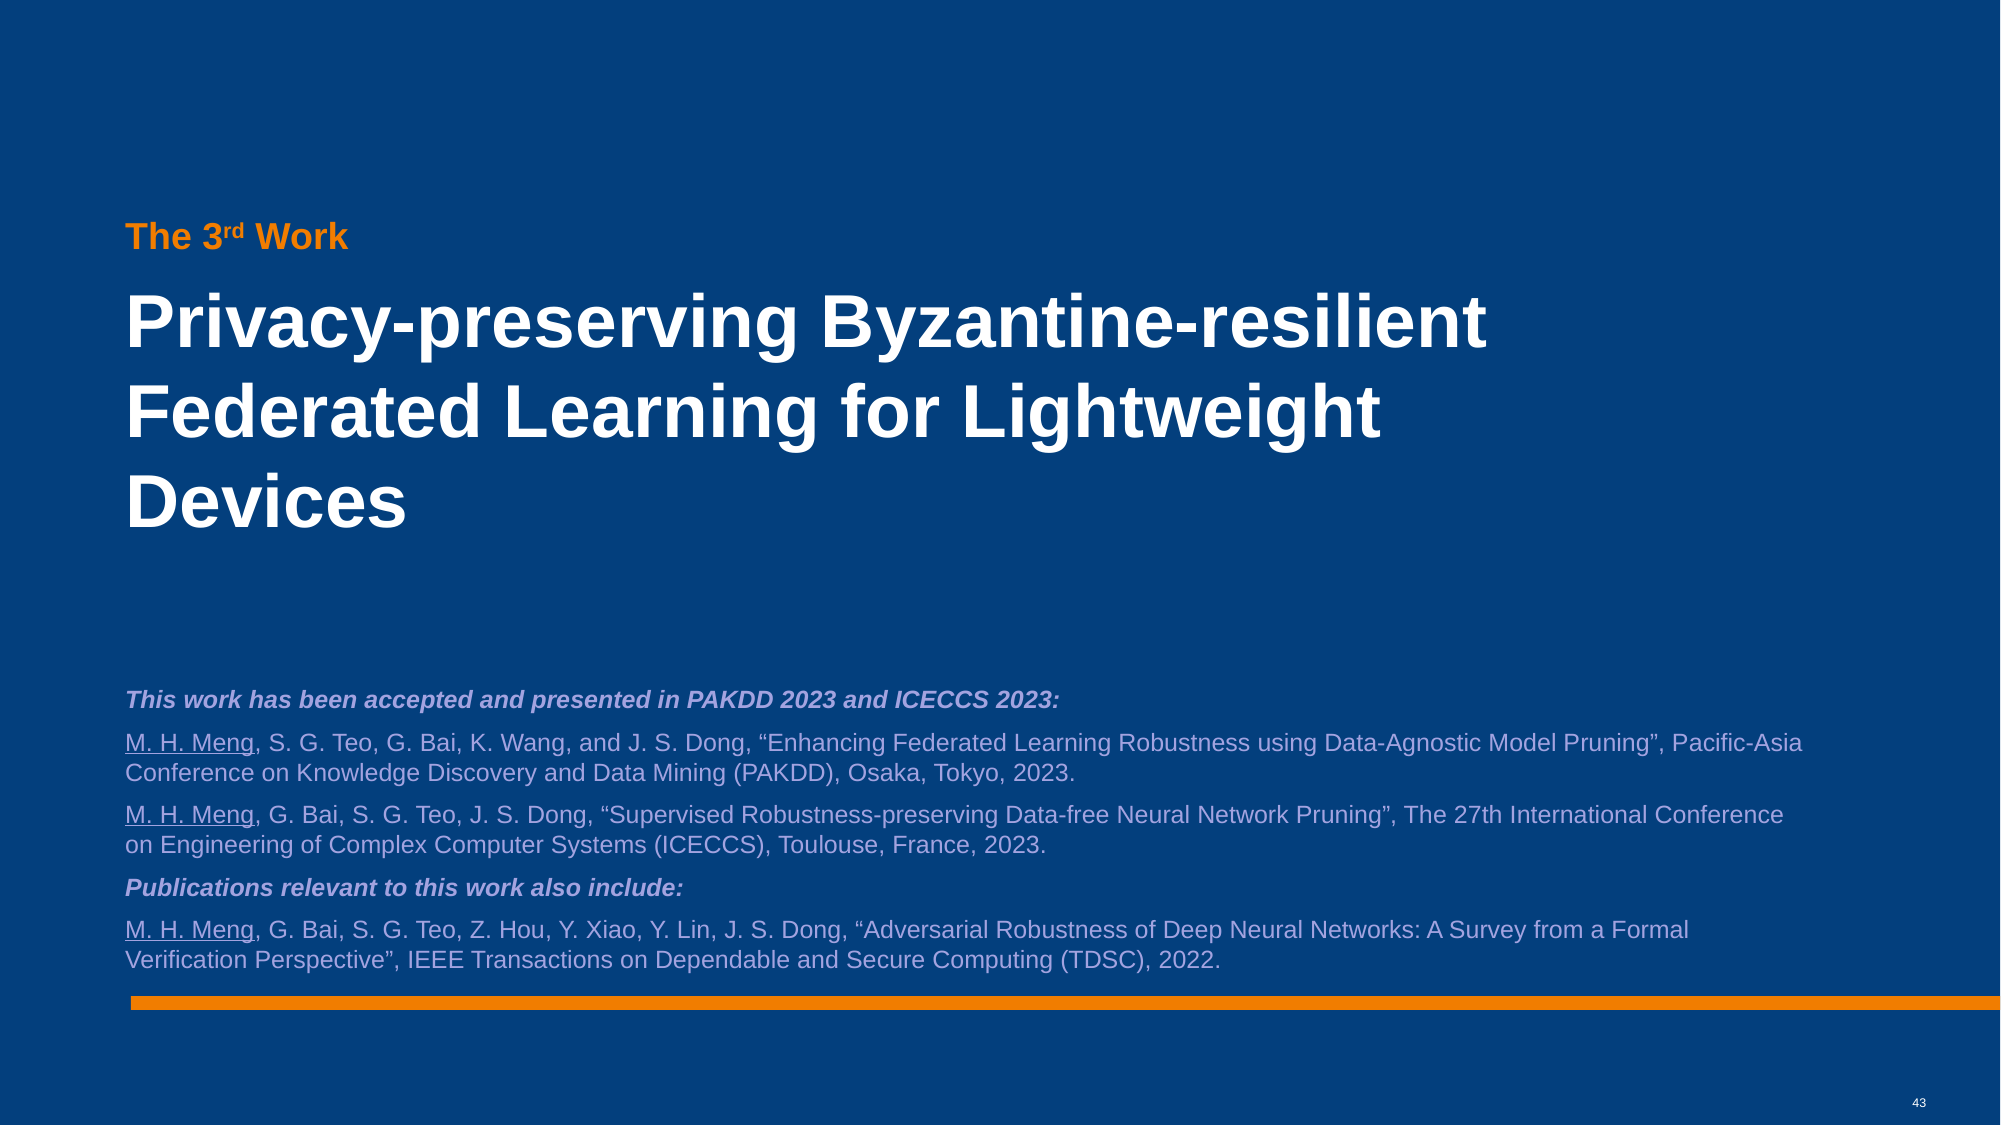

The 3rd Work
# Privacy-preserving Byzantine-resilient Federated Learning for Lightweight Devices
This work has been accepted and presented in PAKDD 2023 and ICECCS 2023:
M. H. Meng, S. G. Teo, G. Bai, K. Wang, and J. S. Dong, “Enhancing Federated Learning Robustness using Data-Agnostic Model Pruning”, Pacific-Asia Conference on Knowledge Discovery and Data Mining (PAKDD), Osaka, Tokyo, 2023.
M. H. Meng, G. Bai, S. G. Teo, J. S. Dong, “Supervised Robustness-preserving Data-free Neural Network Pruning”, The 27th International Conference on Engineering of Complex Computer Systems (ICECCS), Toulouse, France, 2023.
Publications relevant to this work also include:
M. H. Meng, G. Bai, S. G. Teo, Z. Hou, Y. Xiao, Y. Lin, J. S. Dong, “Adversarial Robustness of Deep Neural Networks: A Survey from a Formal Verification Perspective”, IEEE Transactions on Dependable and Secure Computing (TDSC), 2022.
43